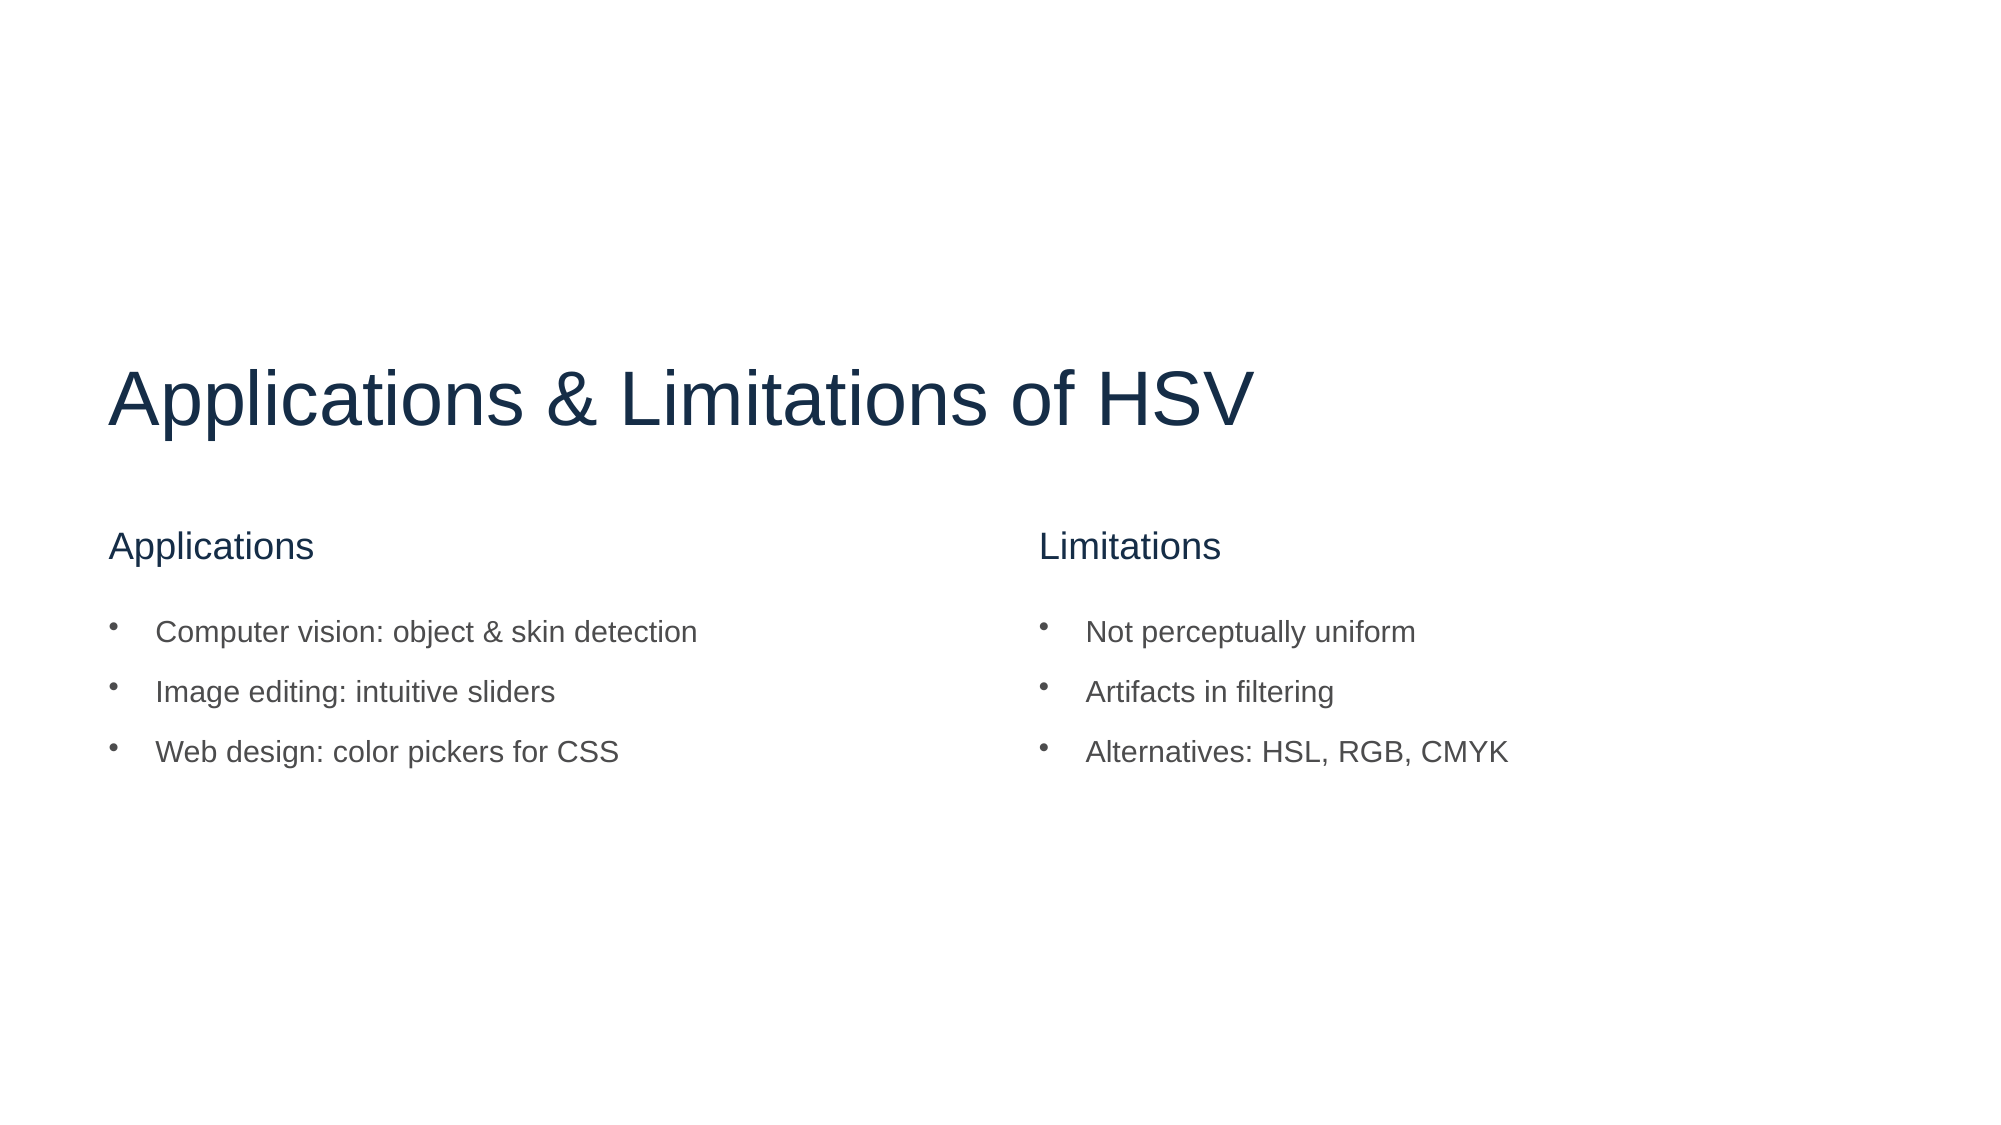

Applications & Limitations of HSV
Applications
Limitations
Computer vision: object & skin detection
Not perceptually uniform
Image editing: intuitive sliders
Artifacts in filtering
Web design: color pickers for CSS
Alternatives: HSL, RGB, CMYK